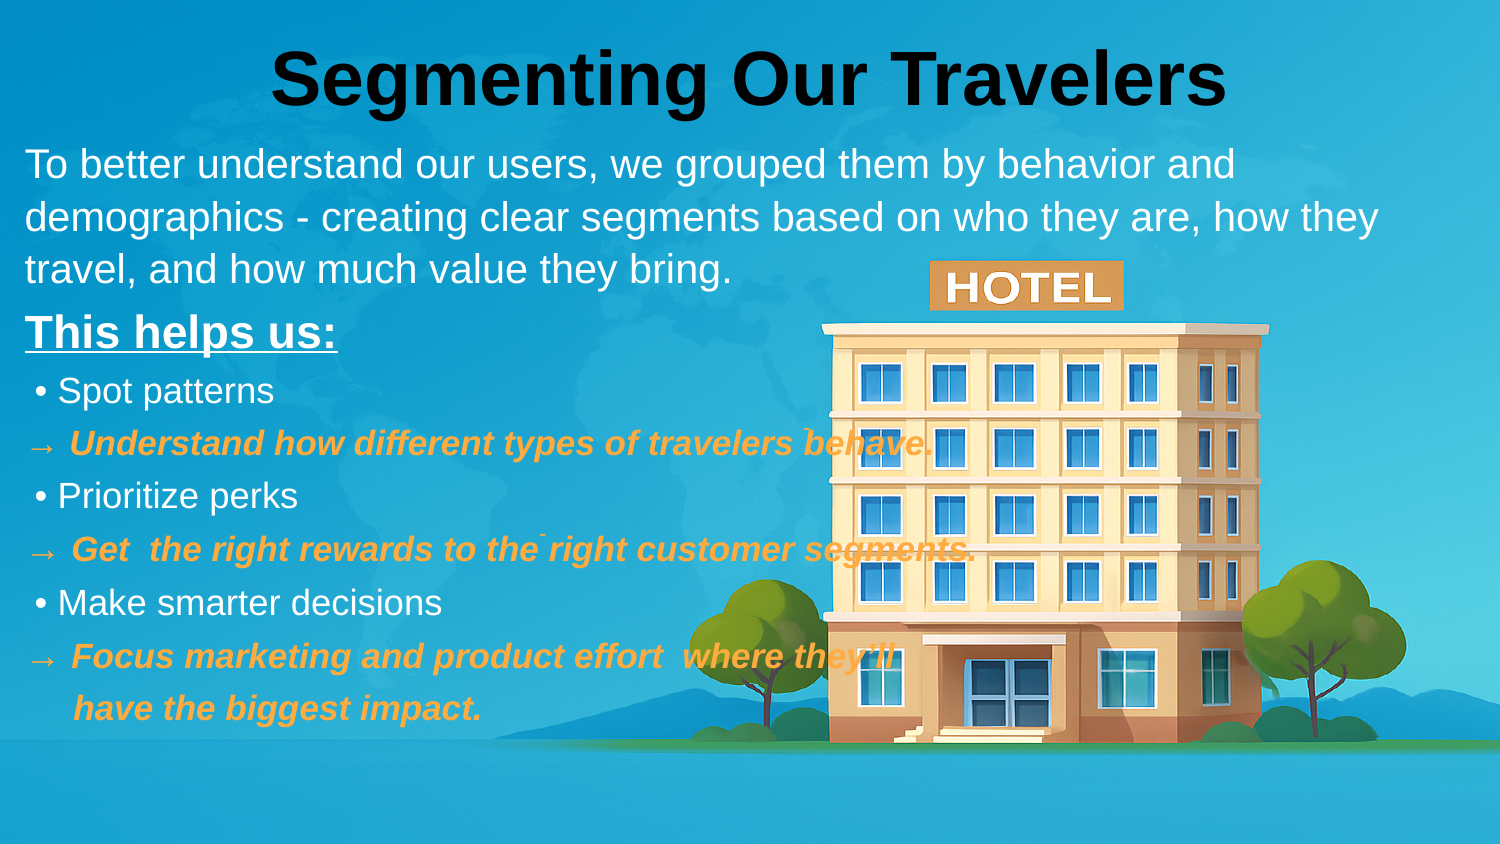

# Segmenting Our Travelers

To better understand our users, we grouped them by behavior and demographics - creating clear segments based on who they are, how they travel, and how much value they bring.
This helps us:
 • Spot patterns
→ Understand how different types of travelers ֿbehave.
 • Prioritize perks
→ Get  the right rewards to theֿ right customer segments.
 • Make smarter decisions
→ Focus marketing and product effort  where they’ll
     have the biggest impact.